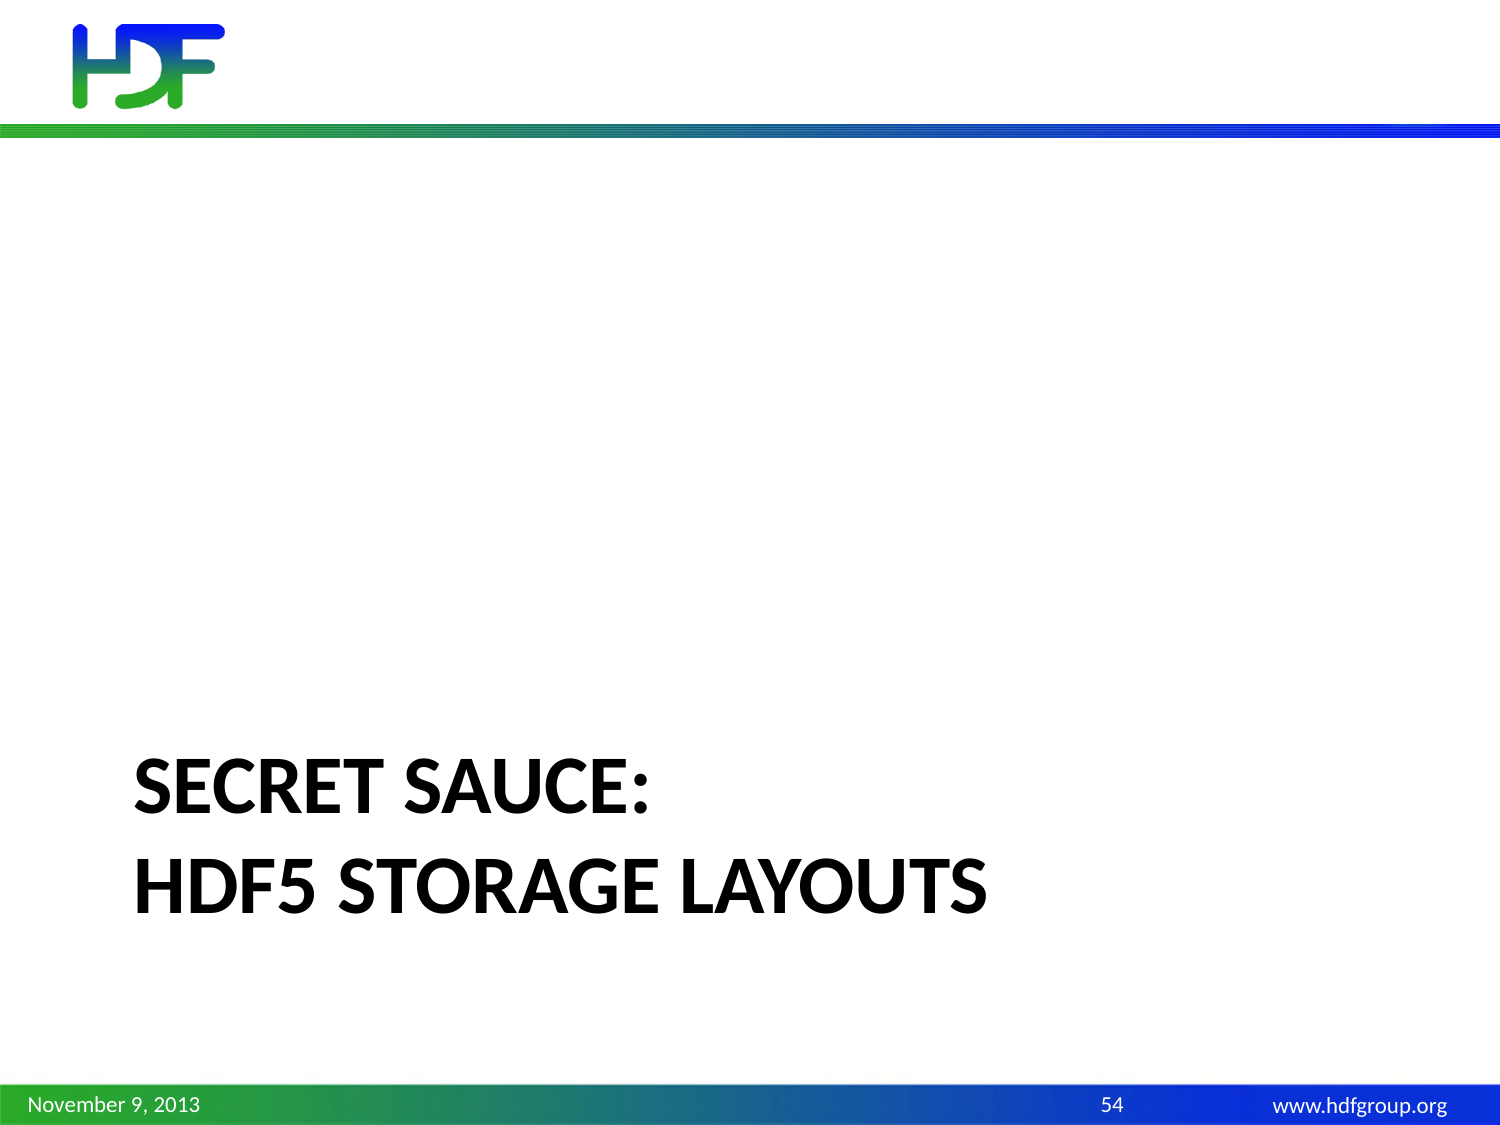

# Secret Sauce: HDF5 storage layouts
November 9, 2013
54